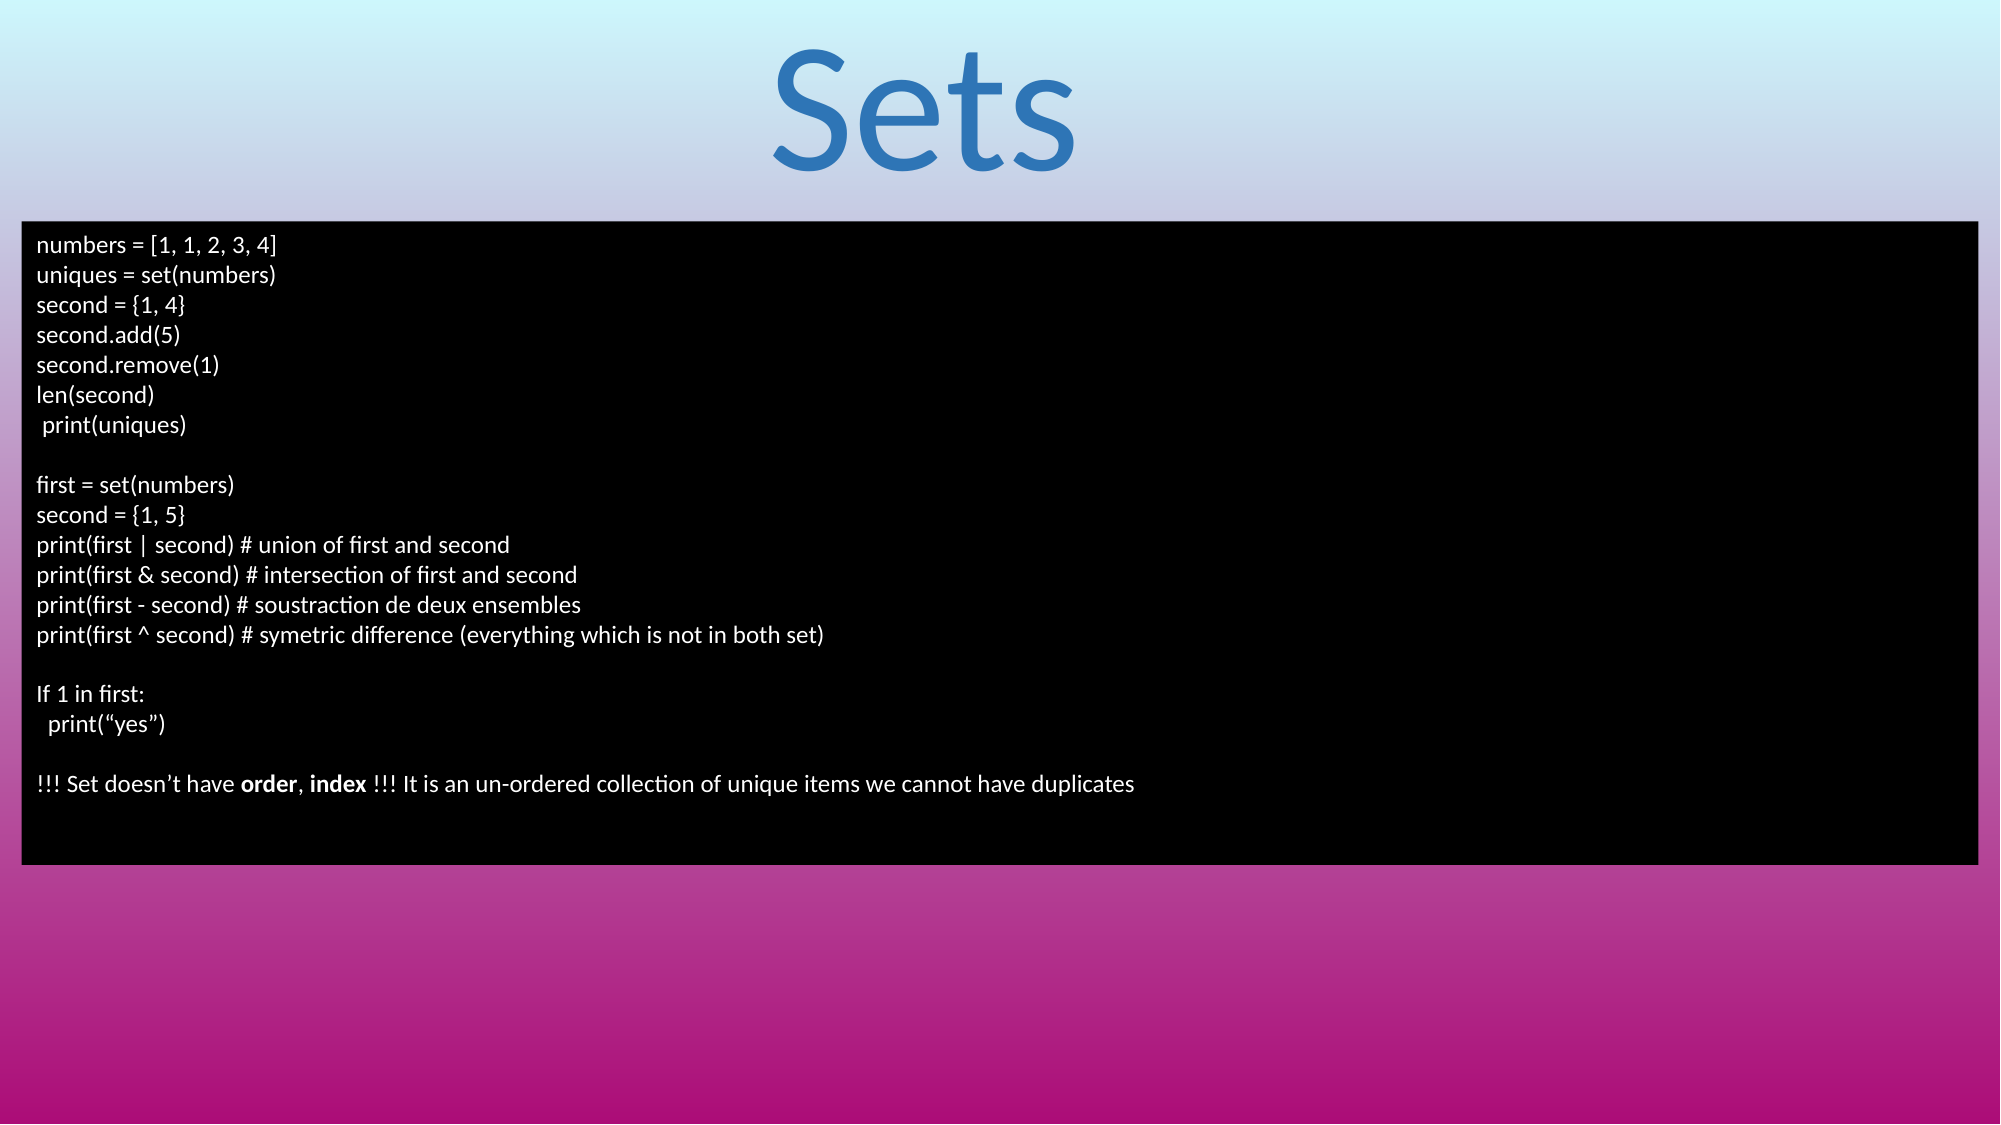

Sets
#
numbers = [1, 1, 2, 3, 4]
uniques = set(numbers)
second = {1, 4}
second.add(5)
second.remove(1)
len(second)
 print(uniques)

first = set(numbers)
second = {1, 5}
print(first | second) # union of first and second
print(first & second) # intersection of first and second
print(first - second) # soustraction de deux ensembles
print(first ^ second) # symetric difference (everything which is not in both set)

If 1 in first:
  print(“yes”)

!!! Set doesn’t have order, index !!! It is an un-ordered collection of unique items we cannot have duplicates

176